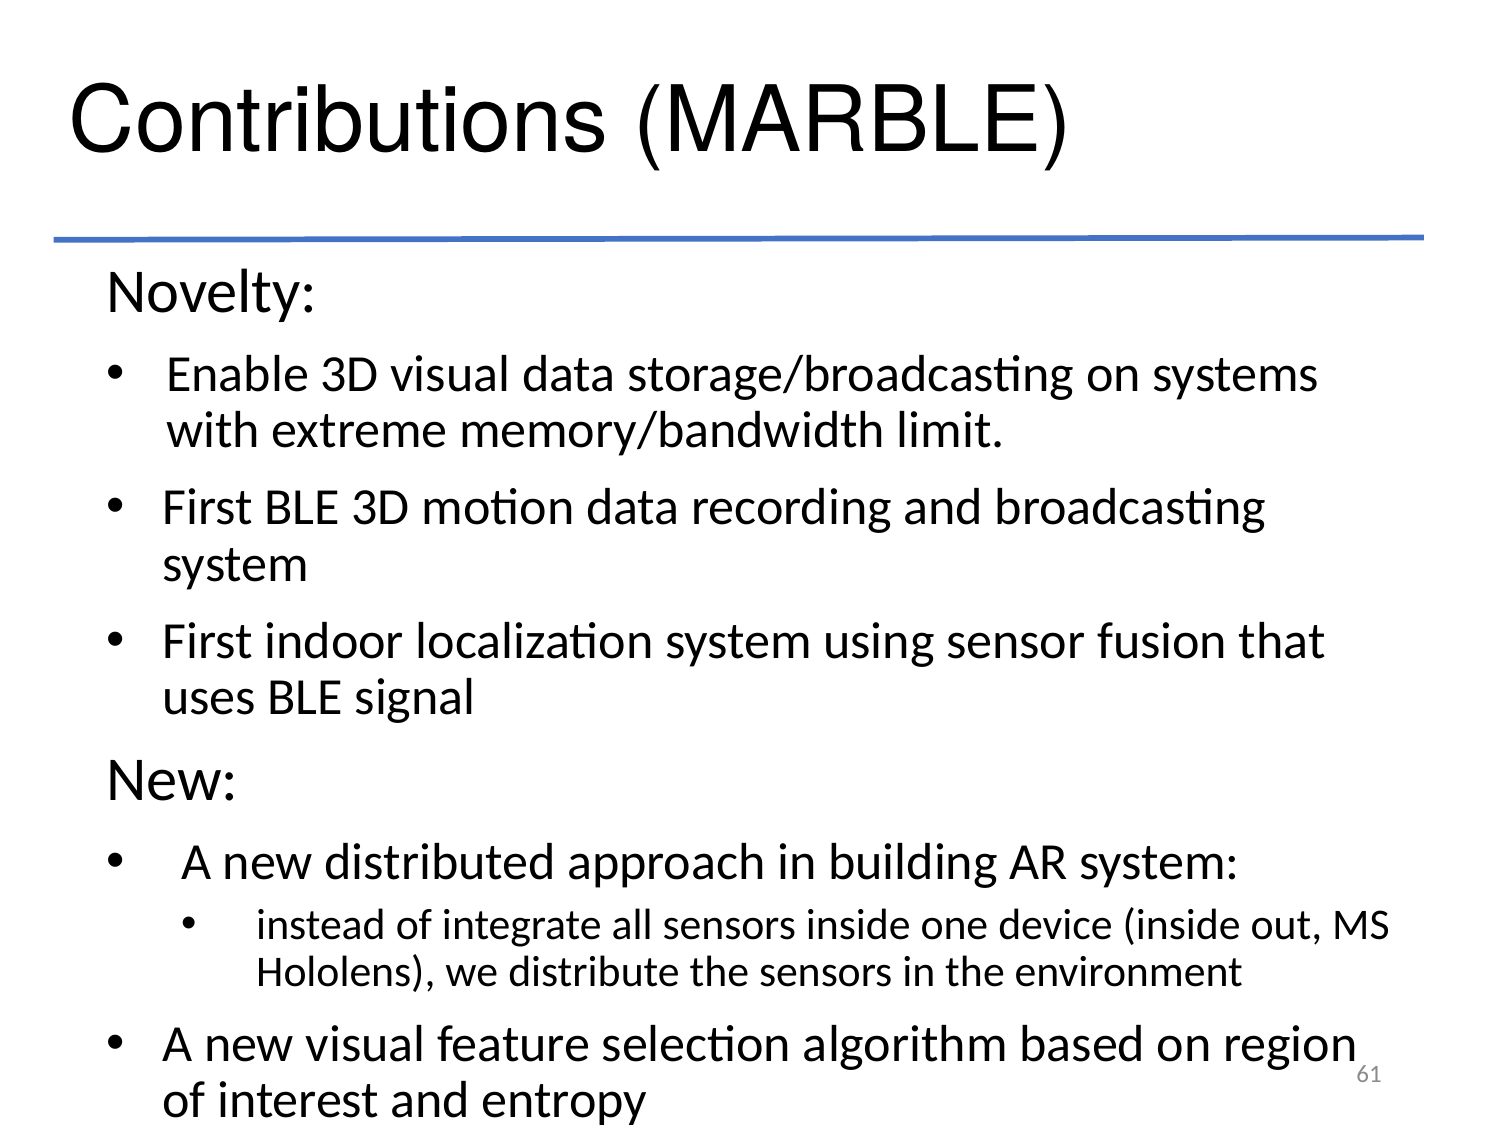

Contributions (MARBLE)
Novelty:
Enable 3D visual data storage/broadcasting on systems with extreme memory/bandwidth limit.
First BLE 3D motion data recording and broadcasting system
First indoor localization system using sensor fusion that uses BLE signal
New:
A new distributed approach in building AR system:
instead of integrate all sensors inside one device (inside out, MS Hololens), we distribute the sensors in the environment
A new visual feature selection algorithm based on region of interest and entropy

61